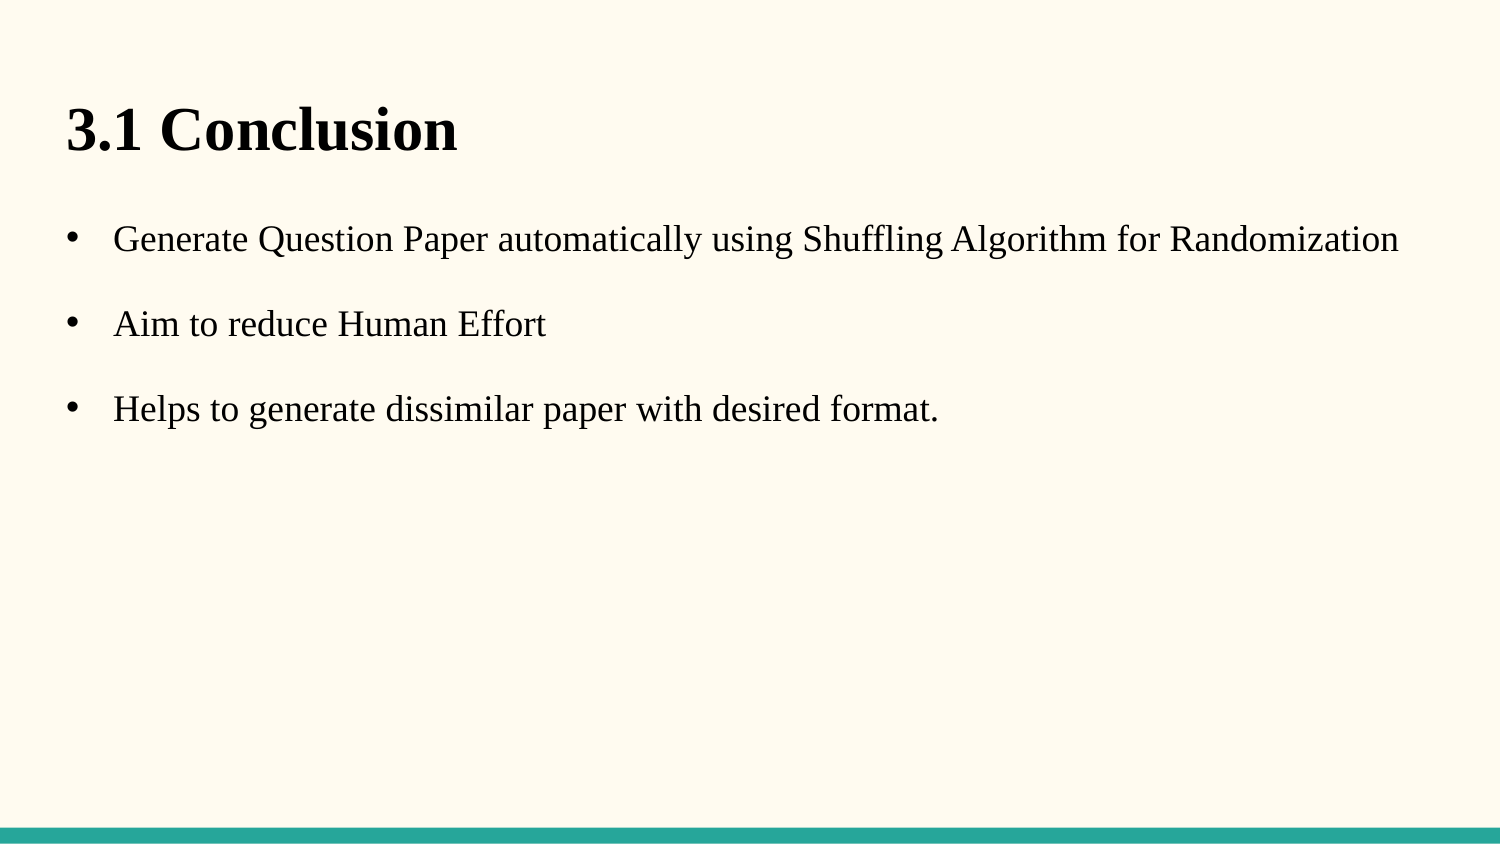

# 3.1 Conclusion
Generate Question Paper automatically using Shuffling Algorithm for Randomization
Aim to reduce Human Effort
Helps to generate dissimilar paper with desired format.